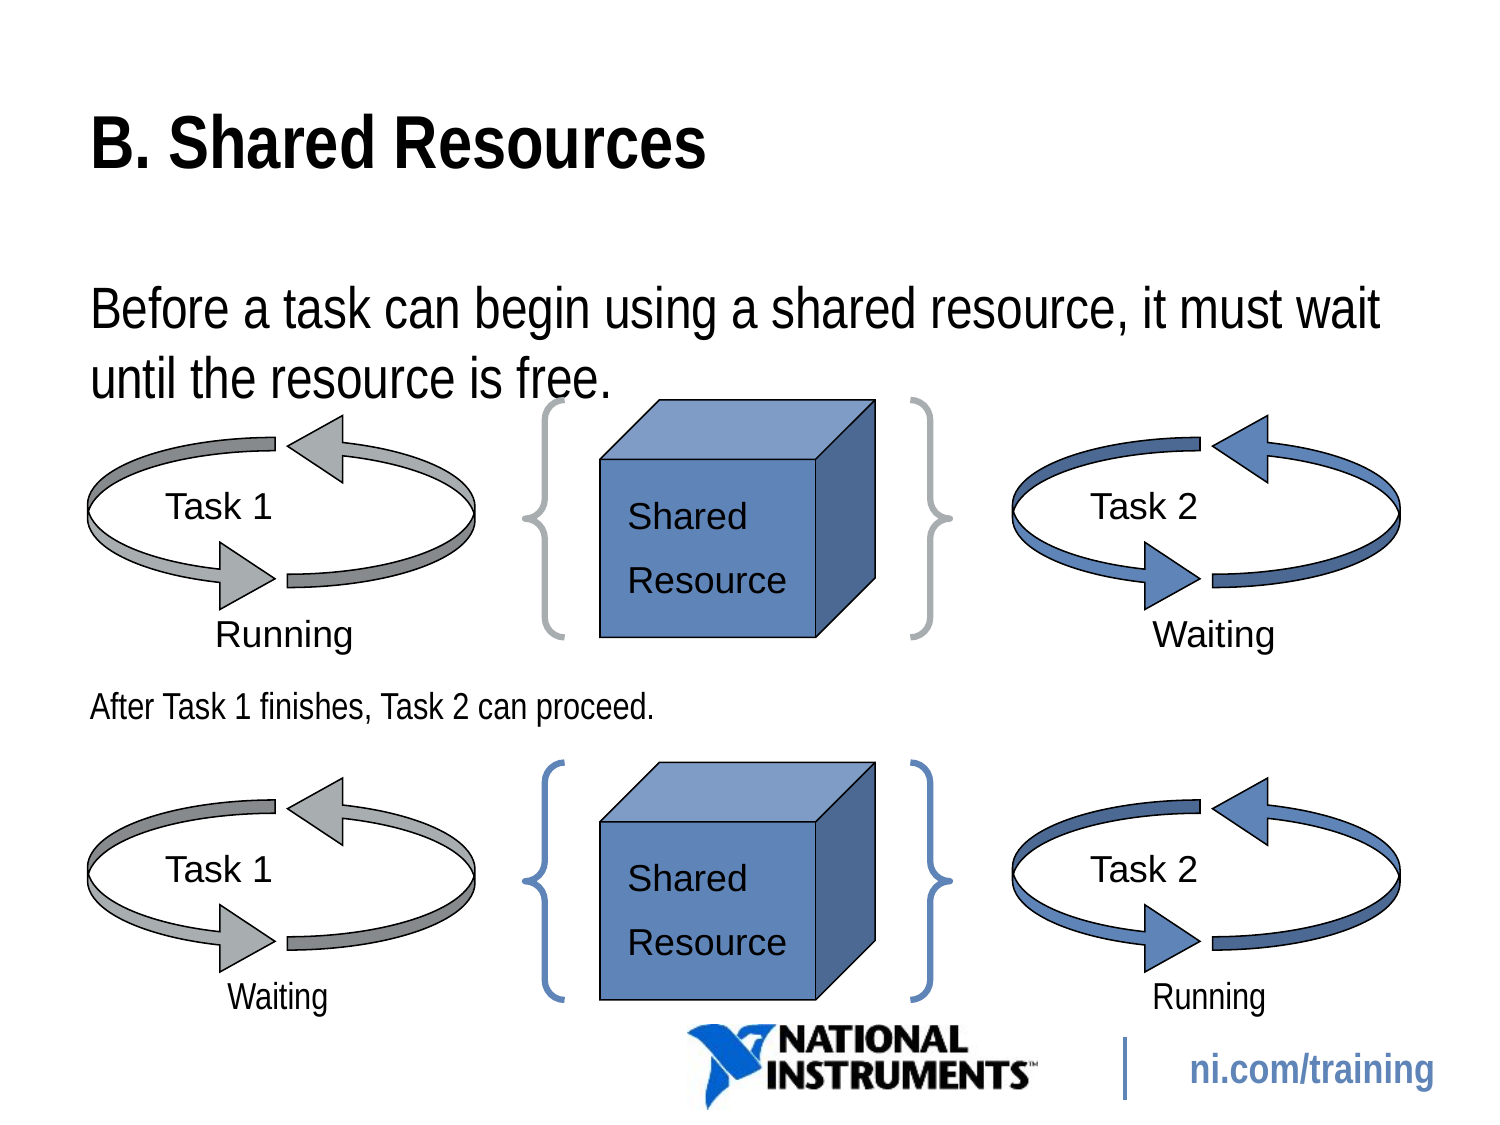

# B. Shared Resources
Before a task can begin using a shared resource, it must wait until the resource is free.

Task 1

Task 2
Shared
Resource
Running
Waiting
After Task 1 finishes, Task 2 can proceed.

Task 1

Task 2
Shared
Resource
Waiting
Running